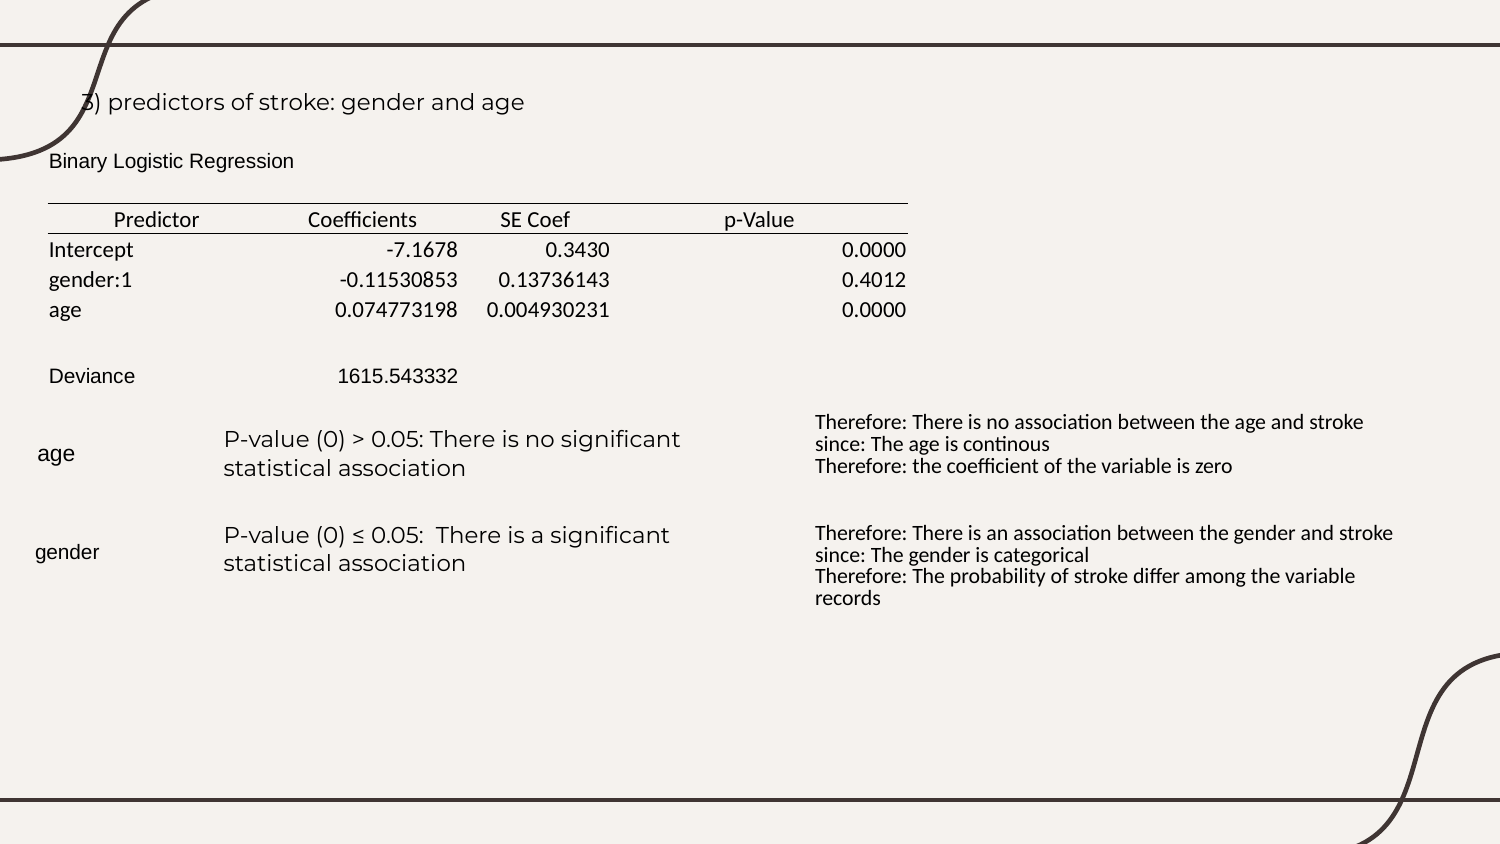

3) predictors of stroke: gender and age

| Binary Logistic Regression |  |  |  |
| --- | --- | --- | --- |
|  |  |  |  |
| Predictor | Coefficients | SE Coef | p-Value |
| Intercept | -7.1678 | 0.3430 | 0.0000 |
| gender:1 | -0.11530853 | 0.13736143 | 0.4012 |
| age | 0.074773198 | 0.004930231 | 0.0000 |
|  |  |  |  |
| Deviance | 1615.543332 |  |  |
| Therefore: There is no association between the age and stroke since: The age is continous Therefore: the coefficient of the variable is zero |
| --- |
| Therefore: There is an association between the gender and stroke since: The gender is categorical Therefore: The probability of stroke differ among the variable records |
| P-value (0) > 0.05: There is no significant statistical association |
| --- |
| P-value (0) ≤ 0.05: There is a significant statistical association |
age
|  |
| --- |
| gender |